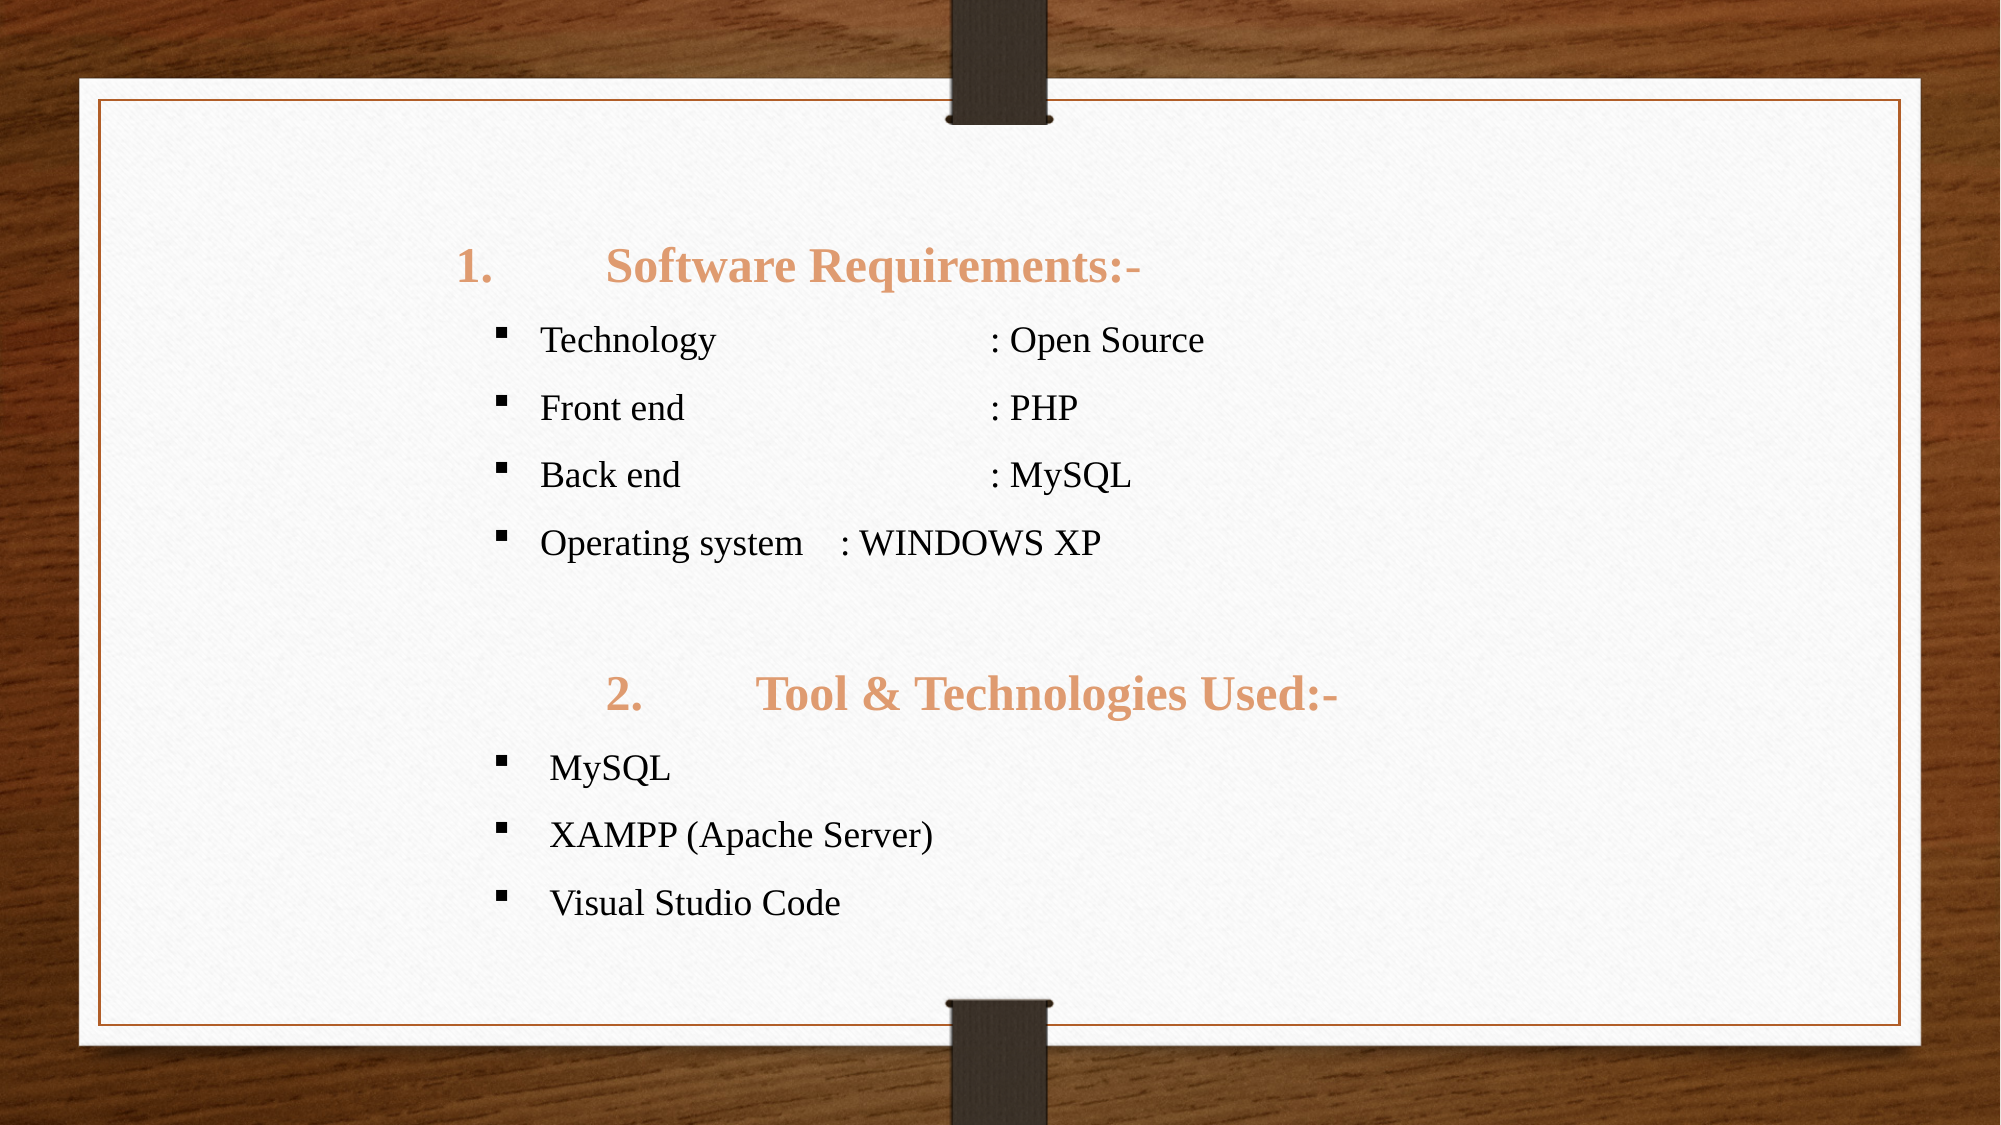

1.	Software Requirements:-
Technology	           	: Open Source
Front end			: PHP
Back end			: MySQL
Operating system	: WINDOWS XP

	2.	Tool & Technologies Used:-
MySQL
XAMPP (Apache Server)
Visual Studio Code